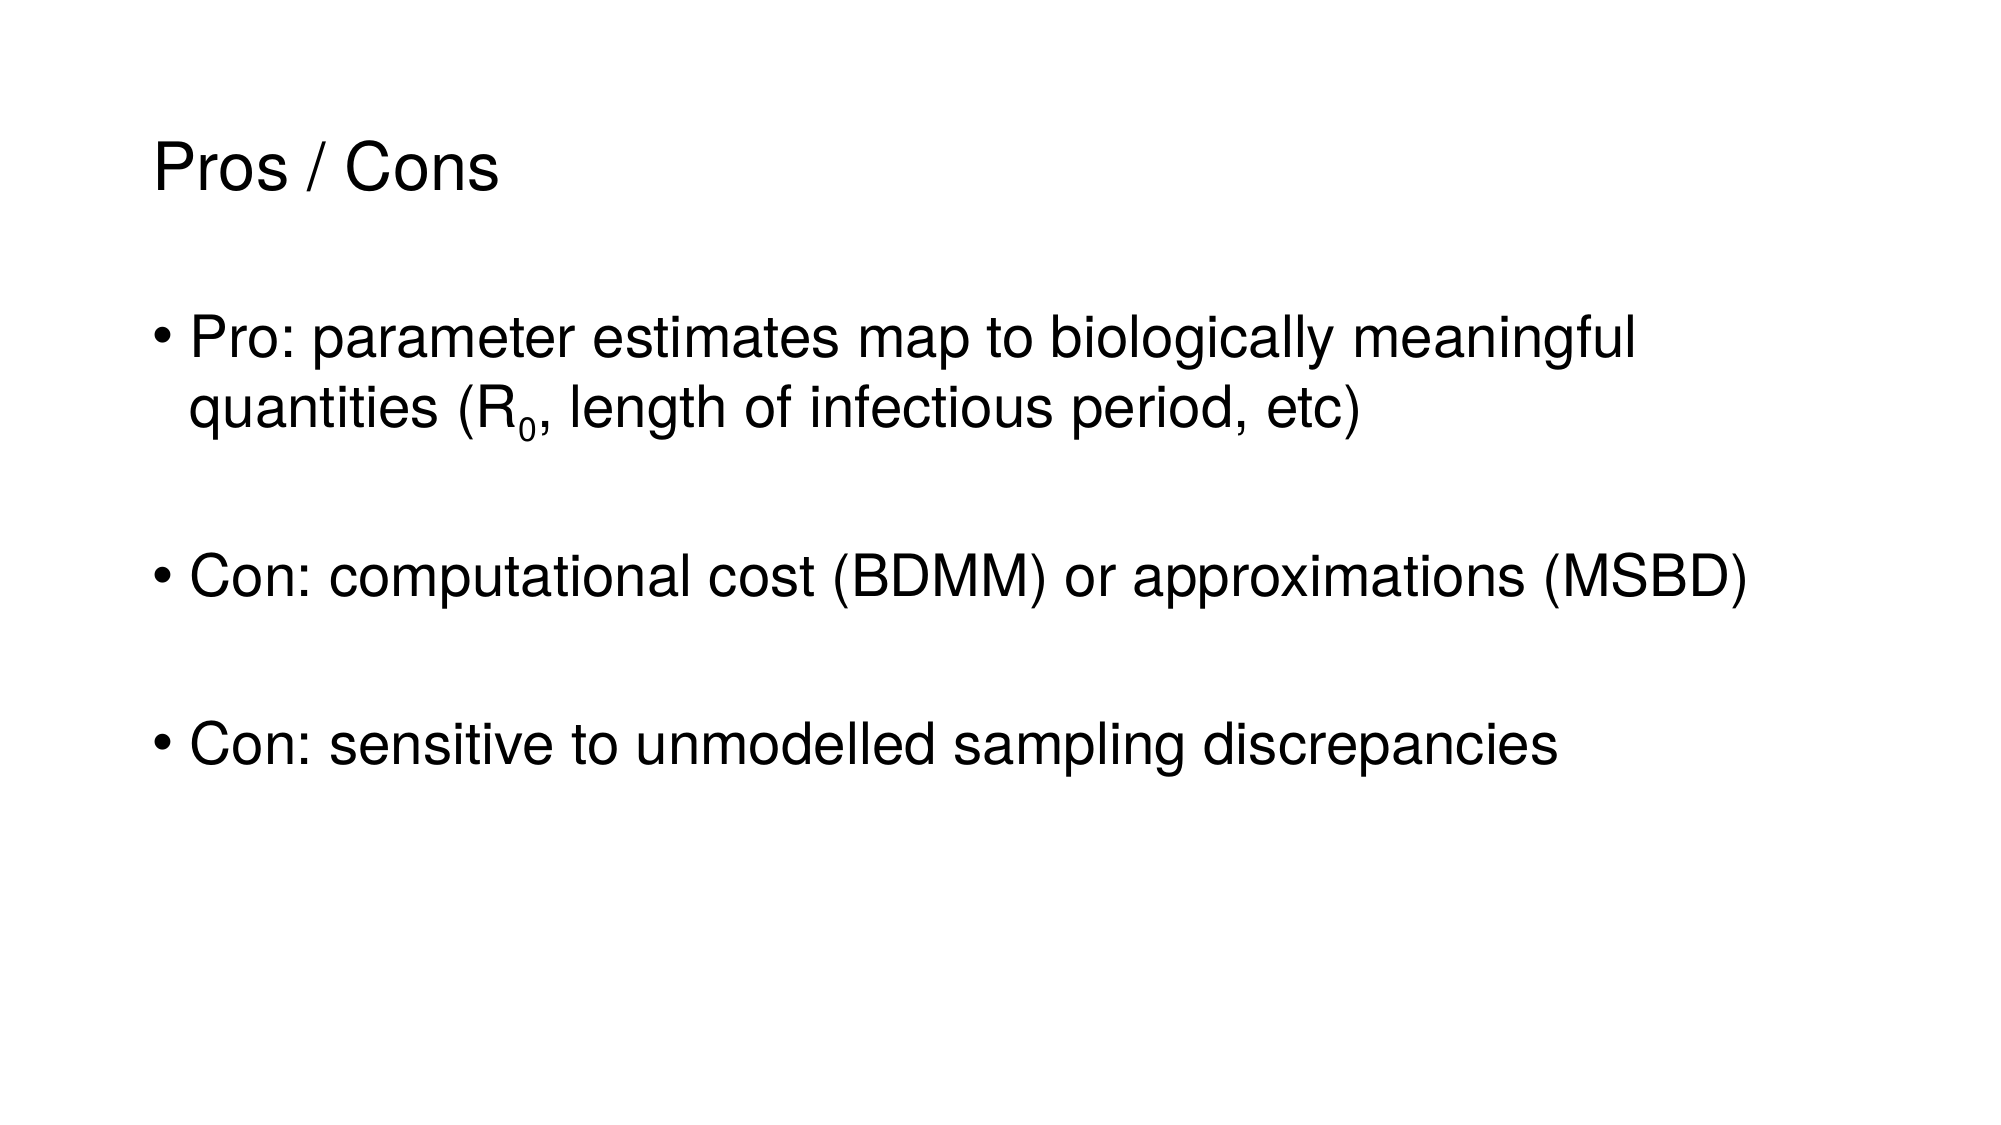

# Pros / Cons
Pro: parameter estimates map to biologically meaningful quantities (R0, length of infectious period, etc)

Con: computational cost (BDMM) or approximations (MSBD)

Con: sensitive to unmodelled sampling discrepancies